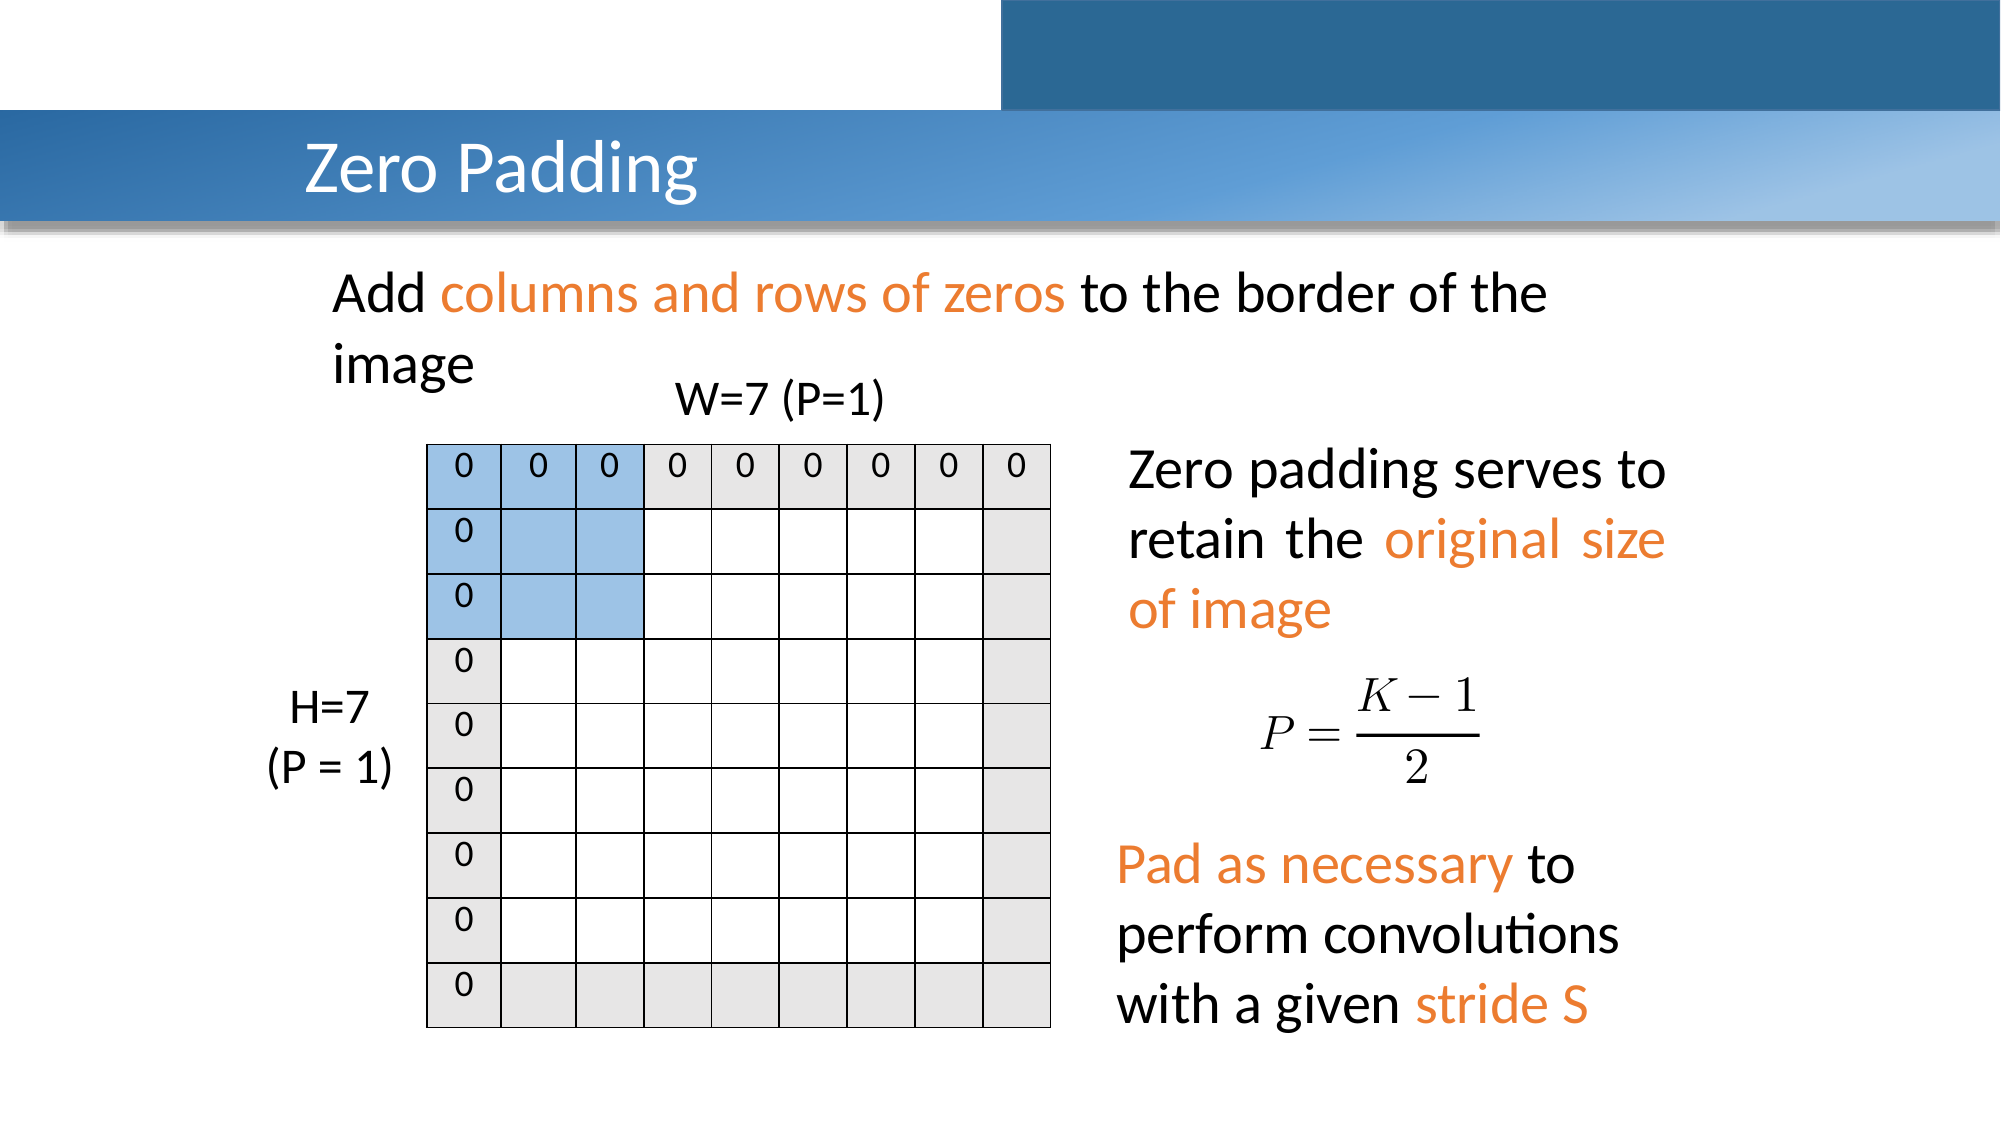

Zero Padding
Add columns and rows of zeros to the border of the
image
W=7 (P=1)
Zero padding serves to retain the original size of image
𝐾 − 1
| 0 | 0 | 0 | 0 | 0 | 0 | 0 | 0 | 0 |
| --- | --- | --- | --- | --- | --- | --- | --- | --- |
| 0 |  |  |  |  |  |  |  |  |
| 0 |  |  |  |  |  |  |  |  |
| 0 |  |  |  |  |  |  |  |  |
| 0 |  |  |  |  |  |  |  |  |
| 0 |  |  |  |  |  |  |  |  |
| 0 |  |  |  |  |  |  |  |  |
| 0 |  |  |  |  |  |  |  |  |
| 0 |  |  |  |  |  |  |  |  |
H=7
(P = 1)
𝑃 =
2

Pad as necessary to perform convolutions with a given stride S